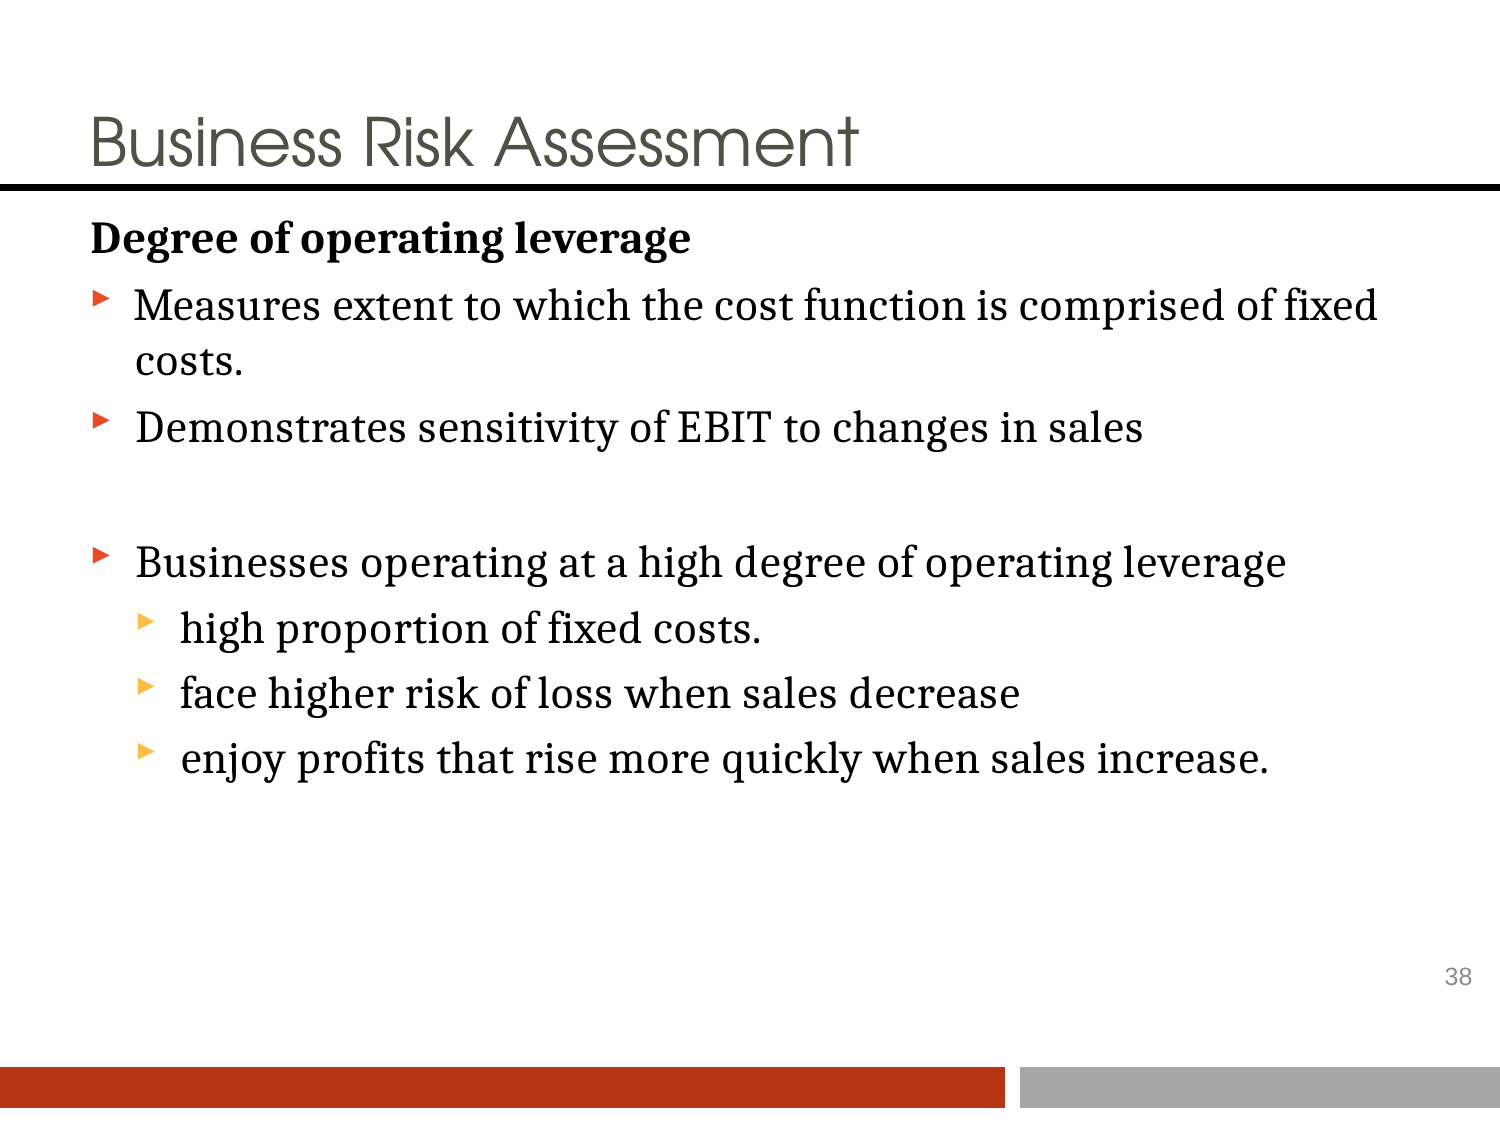

# Business Risk Assessment
Degree of operating leverage
Measures extent to which the cost function is comprised of fixed costs.
Demonstrates sensitivity of EBIT to changes in sales

Businesses operating at a high degree of operating leverage
high proportion of fixed costs.
face higher risk of loss when sales decrease
enjoy profits that rise more quickly when sales increase.
38